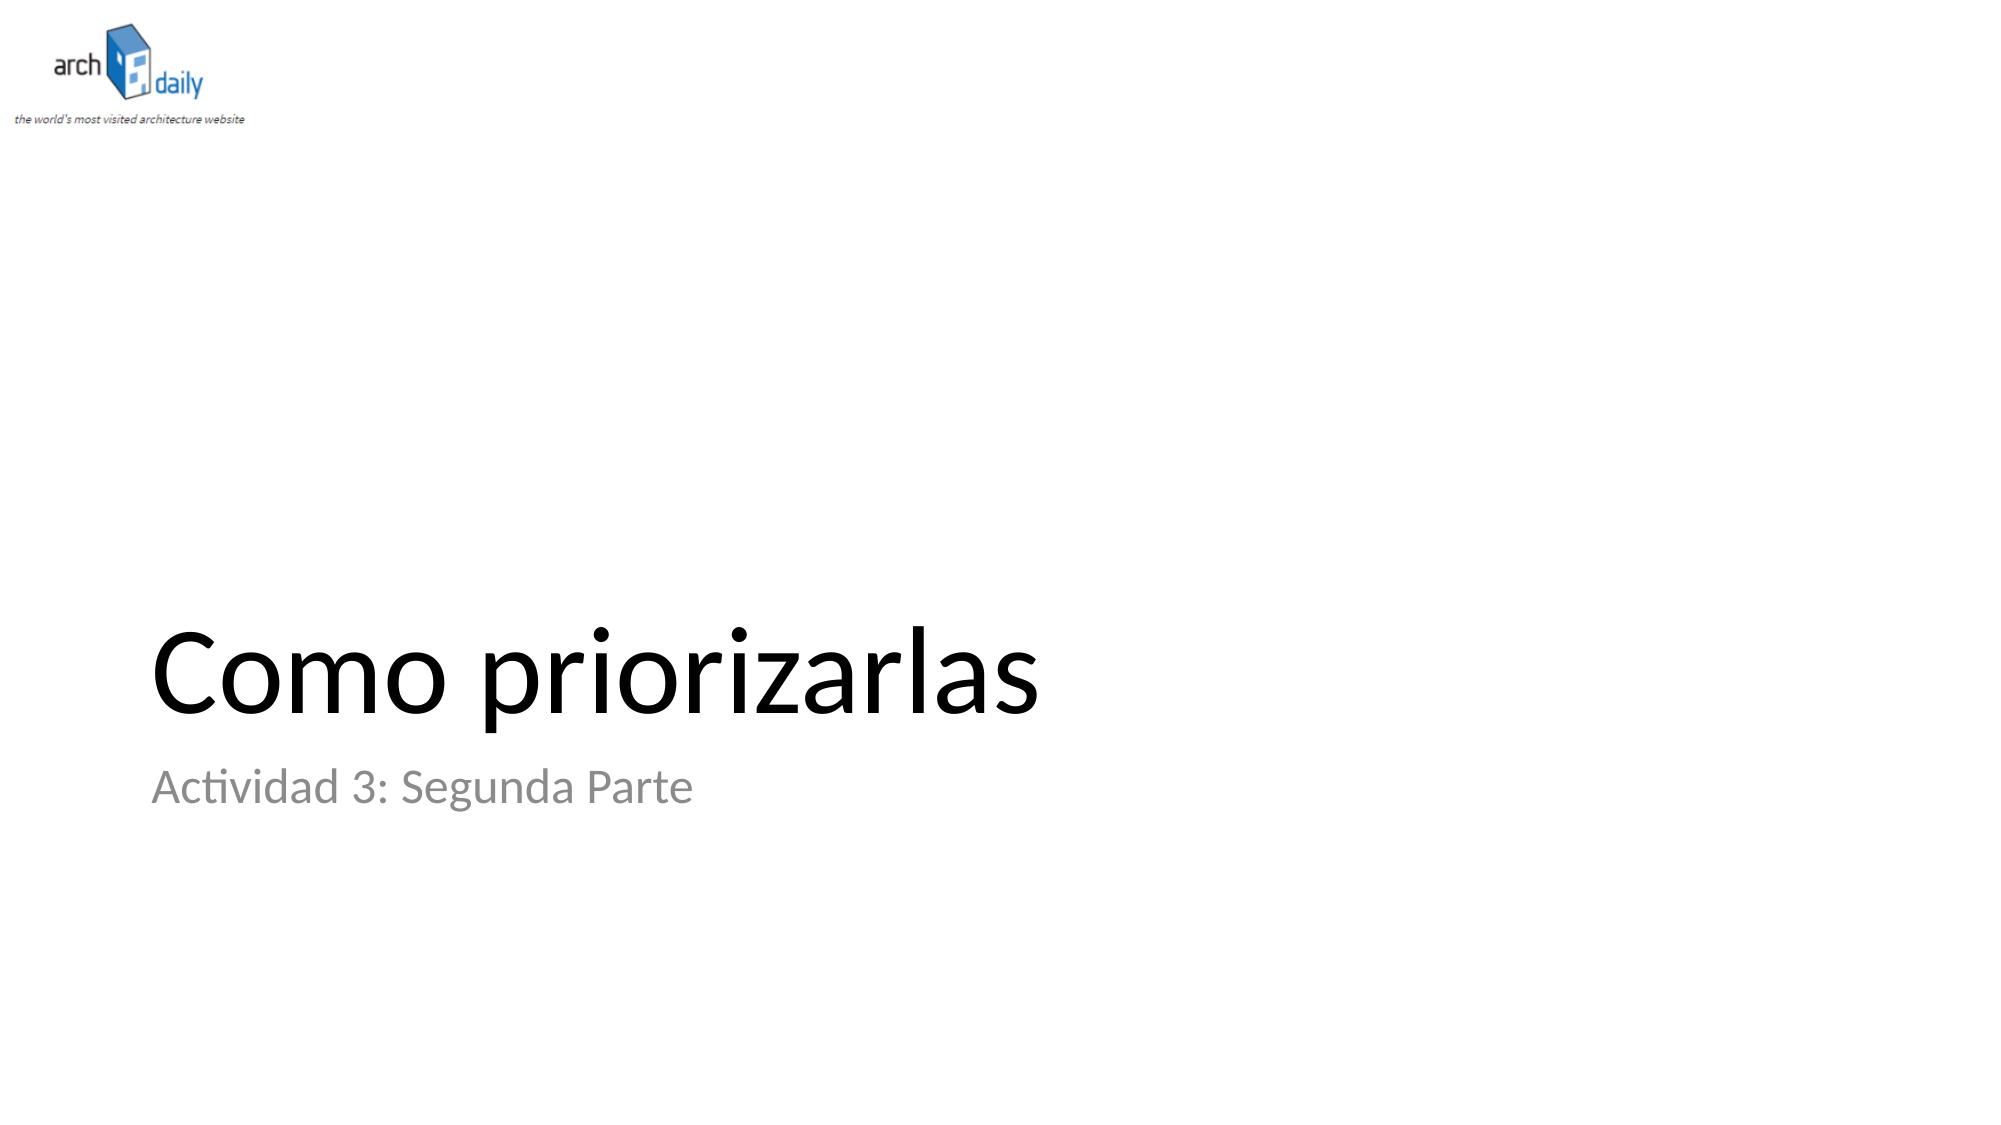

# Como priorizarlas
Actividad 3: Segunda Parte